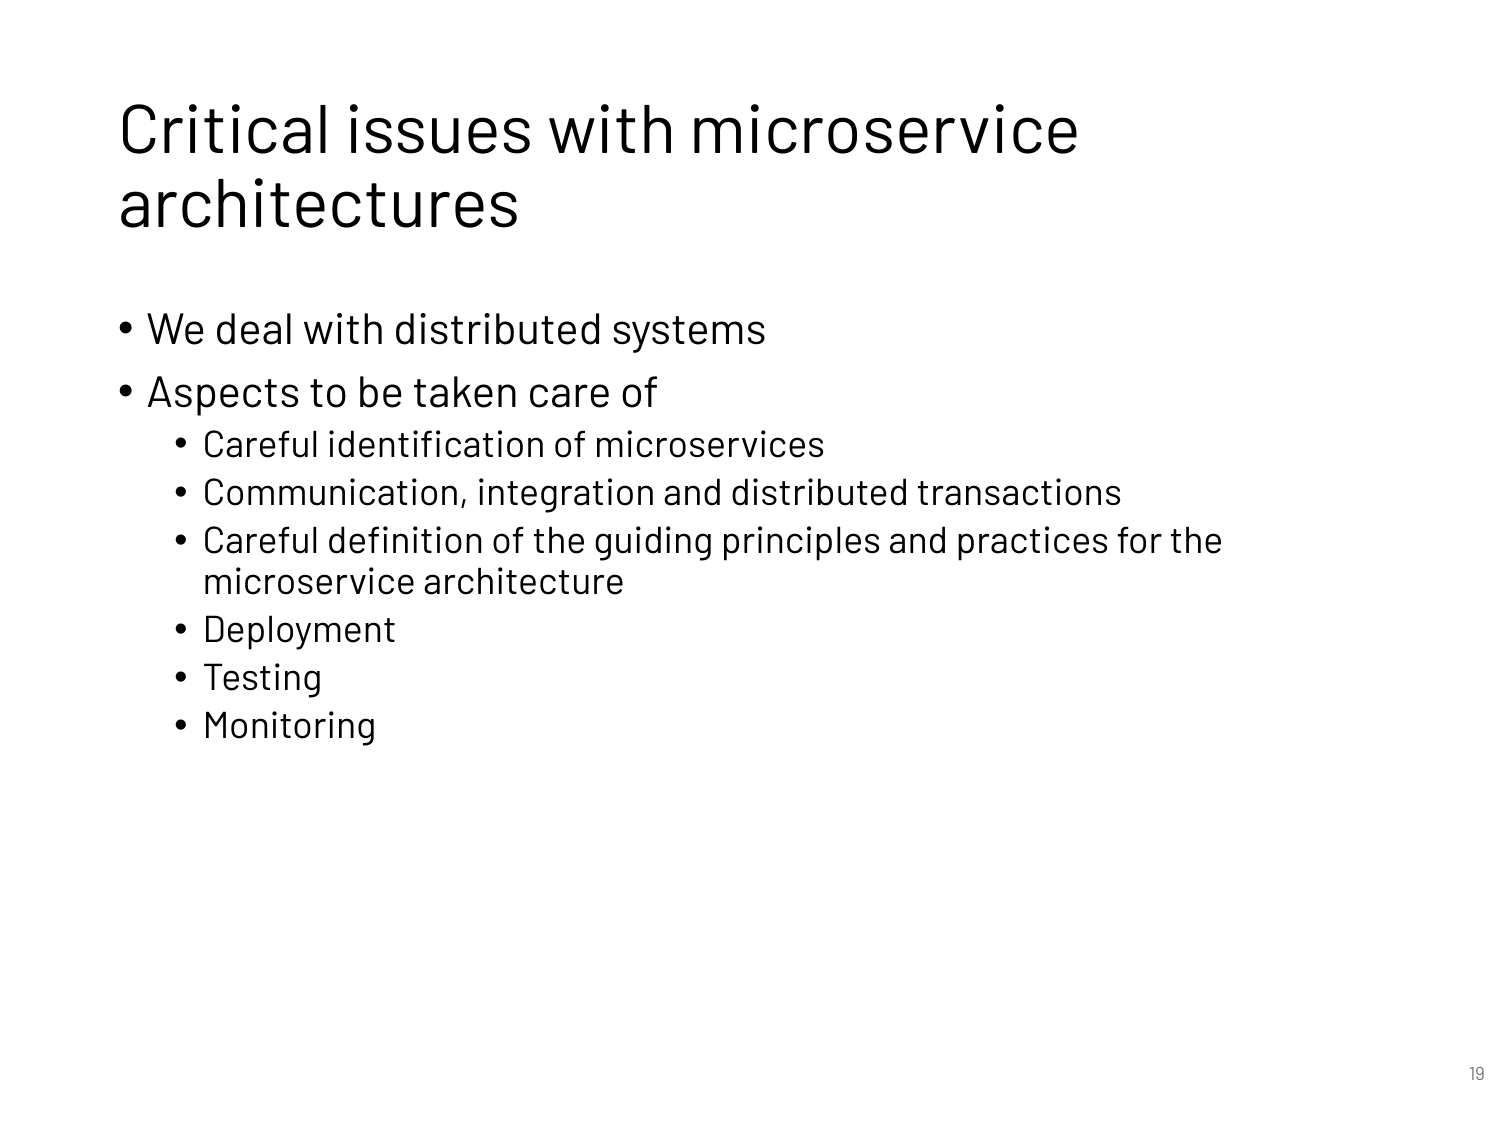

# Critical issues with microservice architectures
We deal with distributed systems
Aspects to be taken care of
Careful identification of microservices
Communication, integration and distributed transactions
Careful definition of the guiding principles and practices for the microservice architecture
Deployment
Testing
Monitoring

19